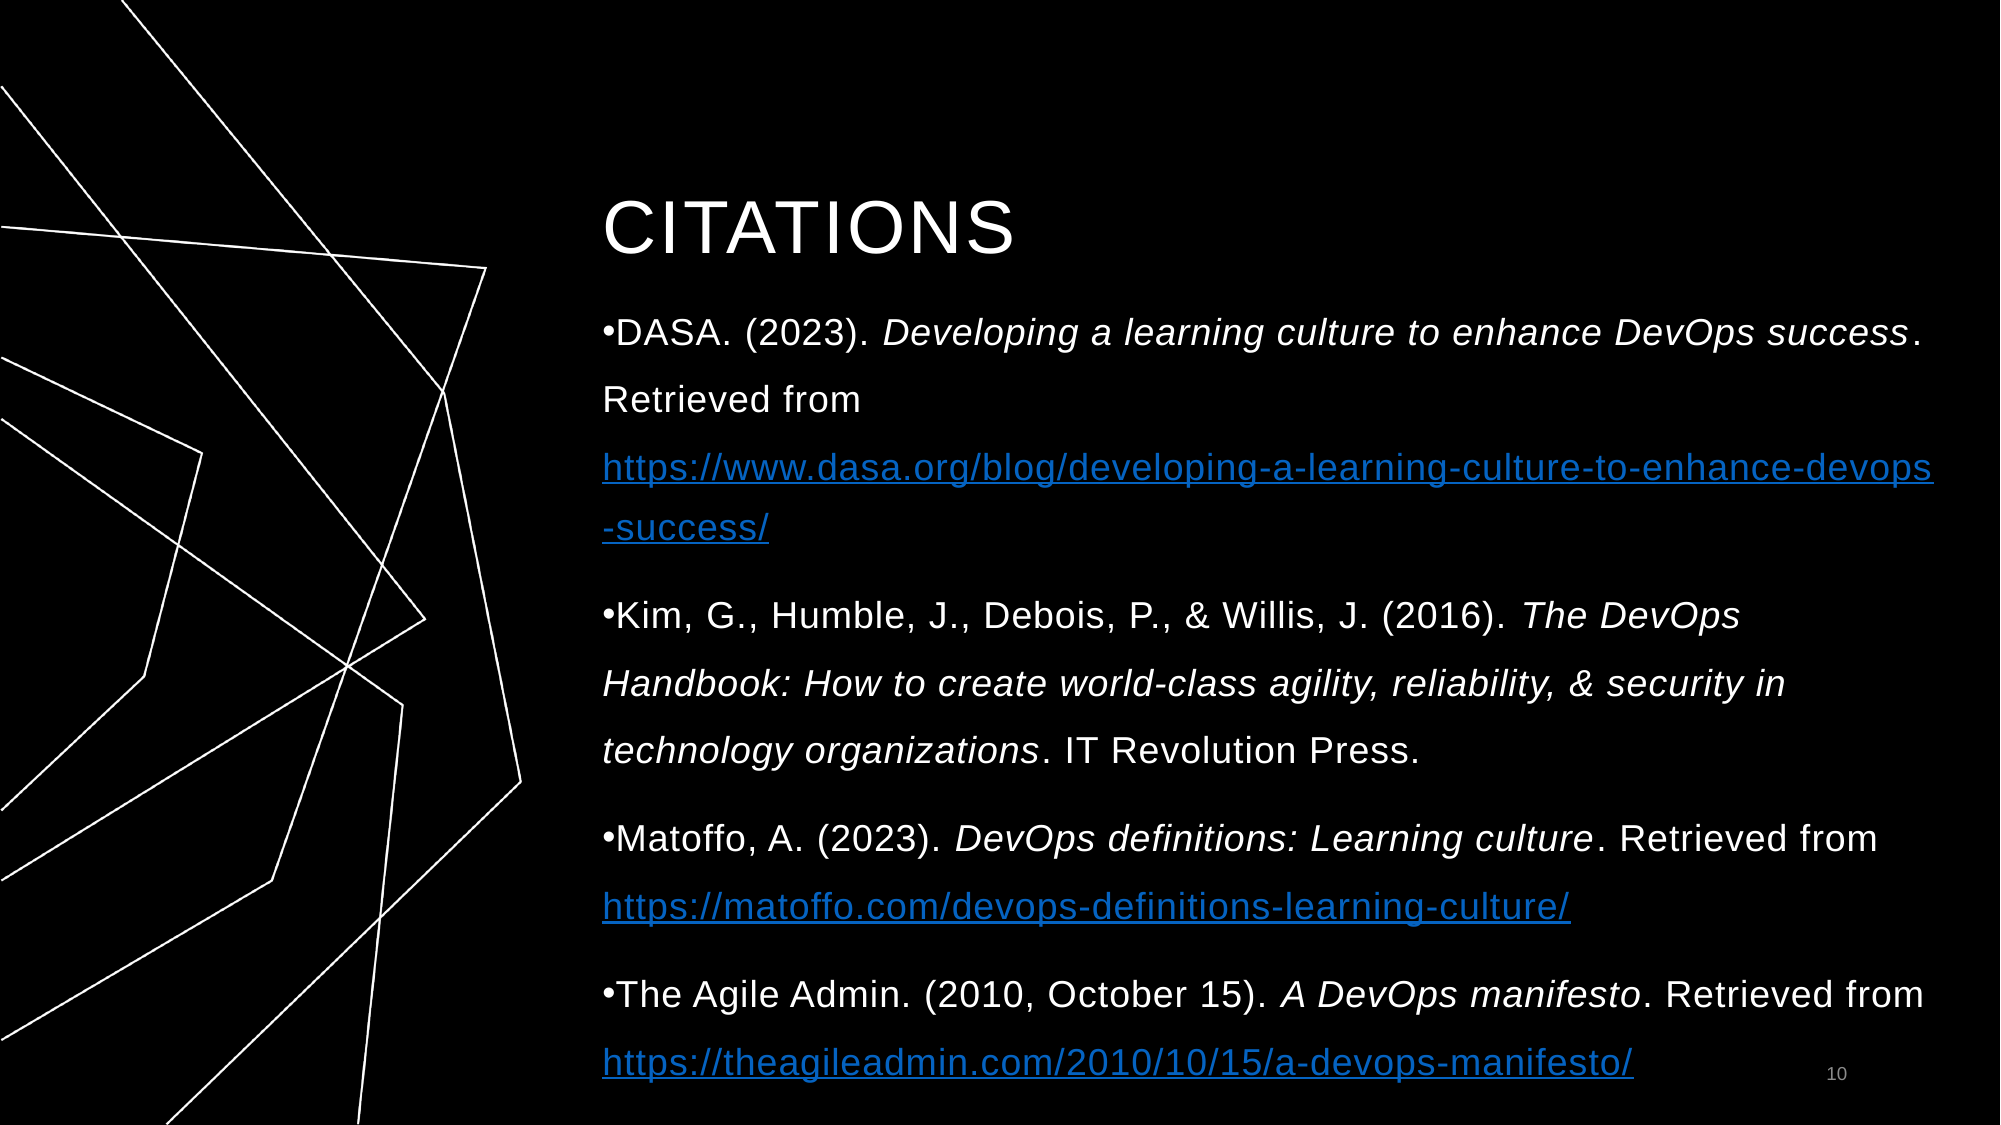

# Citations
DASA. (2023). Developing a learning culture to enhance DevOps success. Retrieved from https://www.dasa.org/blog/developing-a-learning-culture-to-enhance-devops-success/
Kim, G., Humble, J., Debois, P., & Willis, J. (2016). The DevOps Handbook: How to create world-class agility, reliability, & security in technology organizations. IT Revolution Press.
Matoffo, A. (2023). DevOps definitions: Learning culture. Retrieved from https://matoffo.com/devops-definitions-learning-culture/
The Agile Admin. (2010, October 15). A DevOps manifesto. Retrieved from https://theagileadmin.com/2010/10/15/a-devops-manifesto/
10